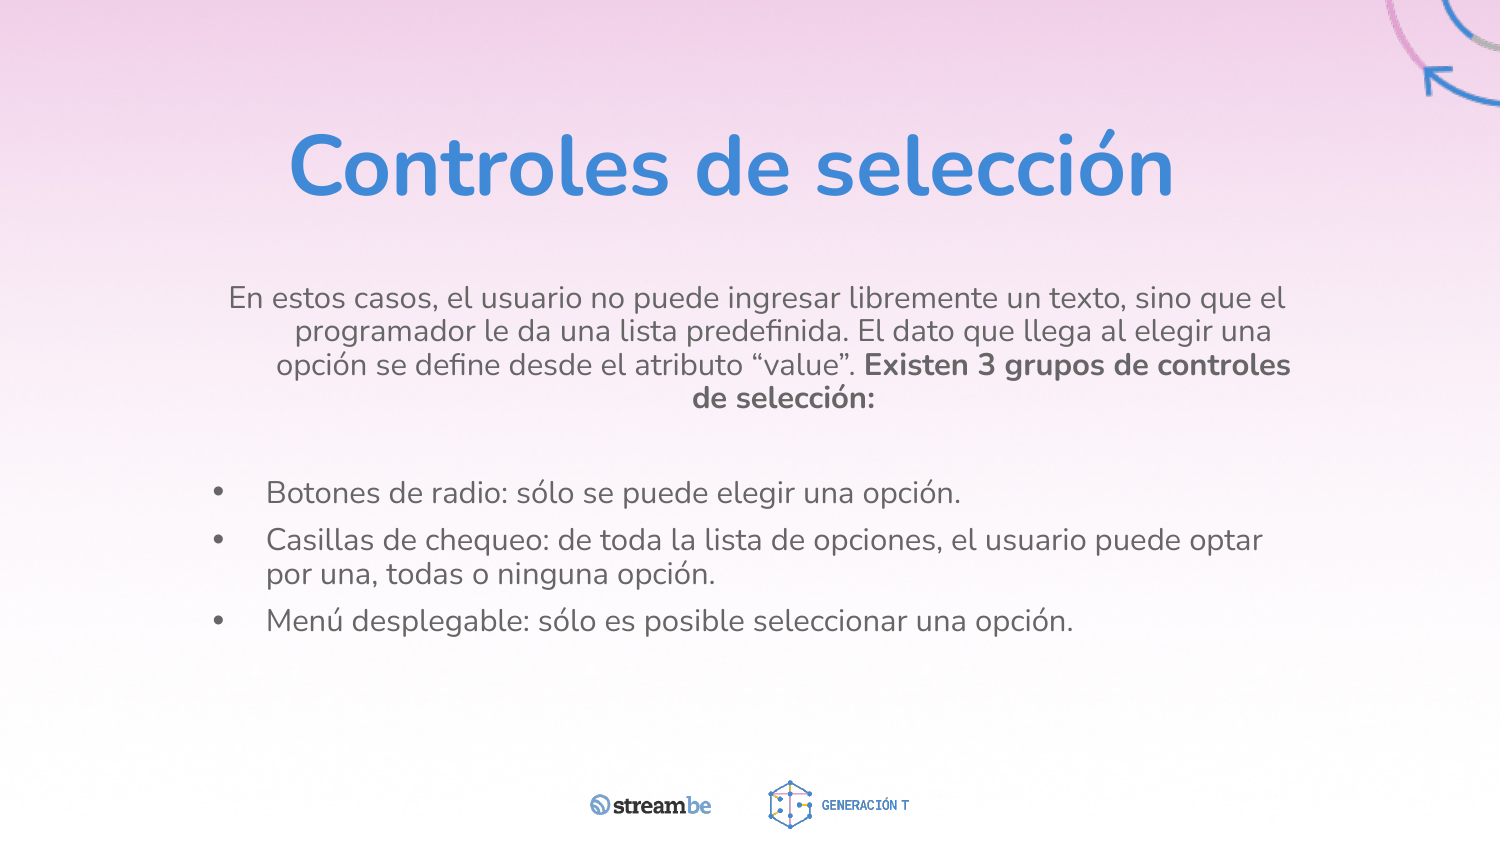

# Controles de selección
En estos casos, el usuario no puede ingresar libremente un texto, sino que el programador le da una lista predefinida. El dato que llega al elegir una opción se define desde el atributo “value”. Existen 3 grupos de controles de selección:

Botones de radio: sólo se puede elegir una opción.
Casillas de chequeo: de toda la lista de opciones, el usuario puede optar por una, todas o ninguna opción.
Menú desplegable: sólo es posible seleccionar una opción.